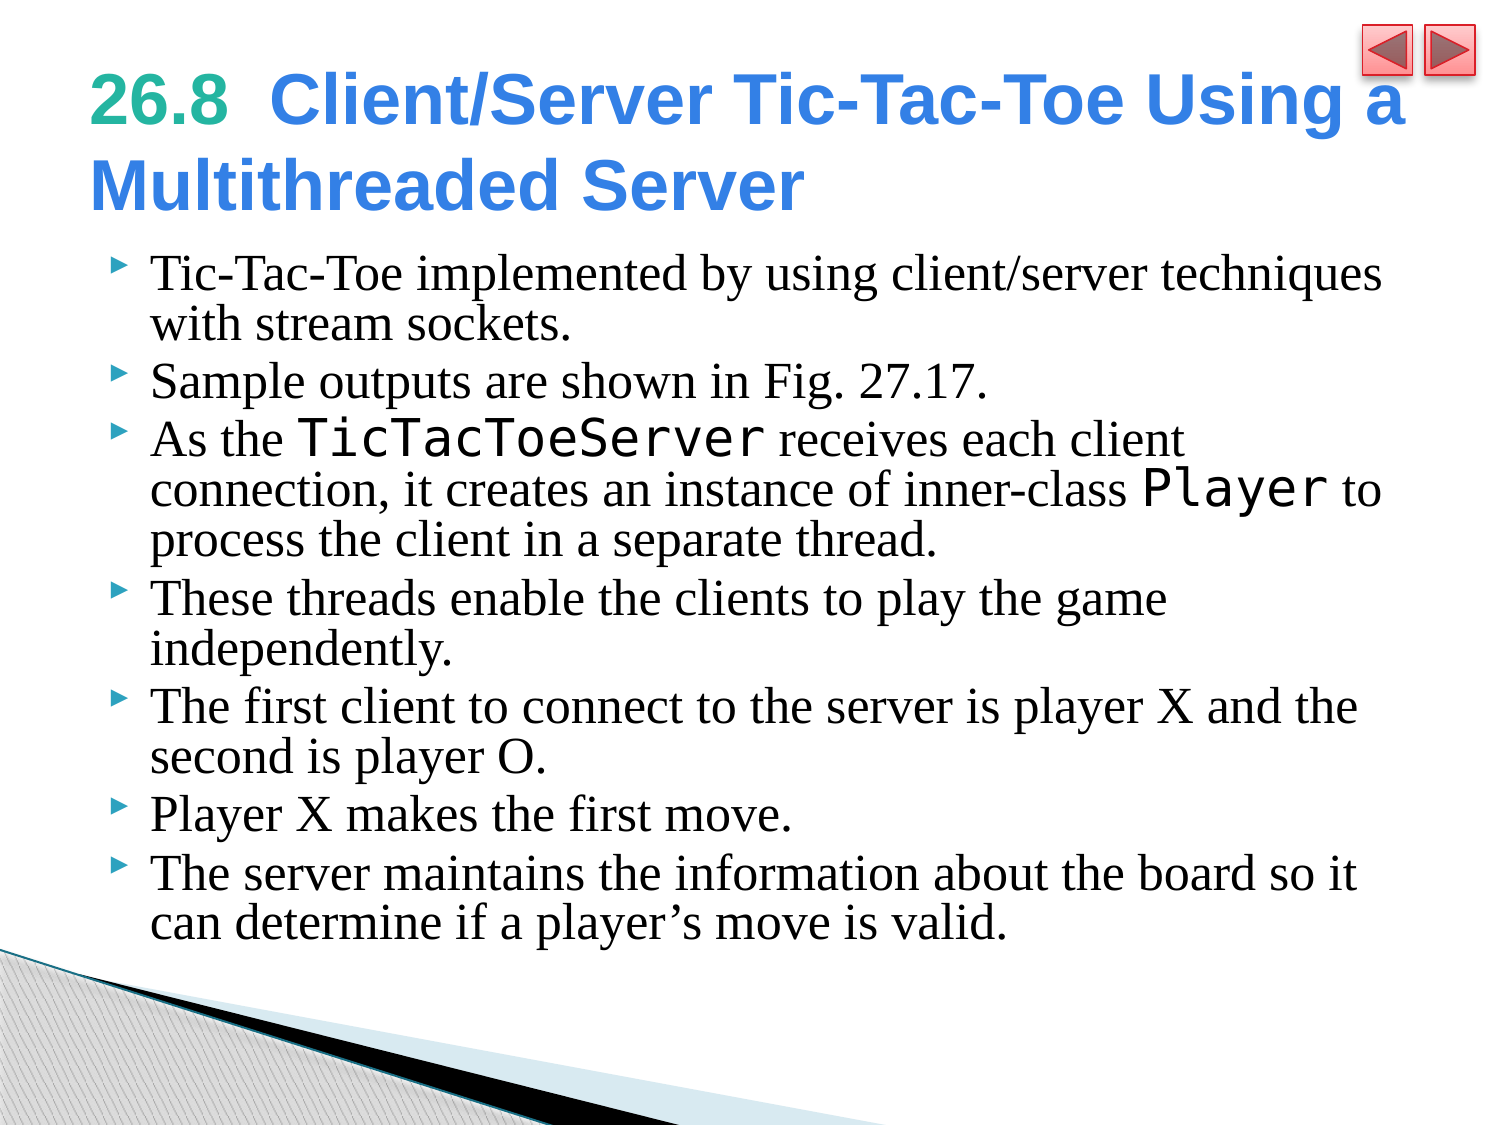

# 26.8  Client/Server Tic-Tac-Toe Using a Multithreaded Server
Tic-Tac-Toe implemented by using client/server techniques with stream sockets.
Sample outputs are shown in Fig. 27.17.
As the TicTacToeServer receives each client connection, it creates an instance of inner-class Player to process the client in a separate thread.
These threads enable the clients to play the game independently.
The first client to connect to the server is player X and the second is player O.
Player X makes the first move.
The server maintains the information about the board so it can determine if a player’s move is valid.